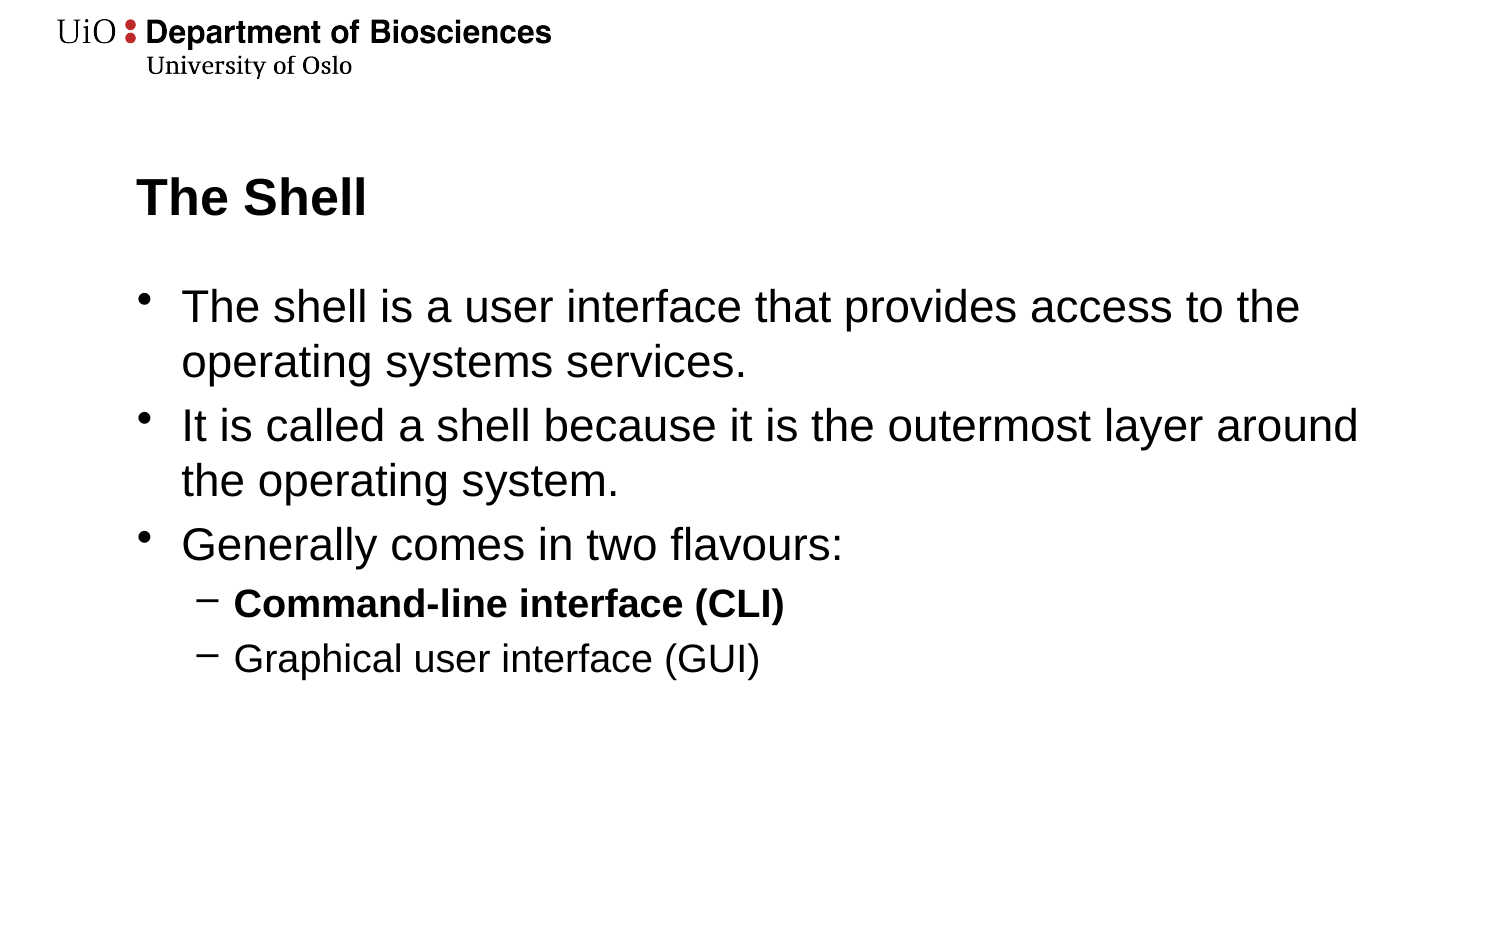

# The Shell
The shell is a user interface that provides access to the operating systems services.
It is called a shell because it is the outermost layer around the operating system.
Generally comes in two flavours:
Command-line interface (CLI)
Graphical user interface (GUI)